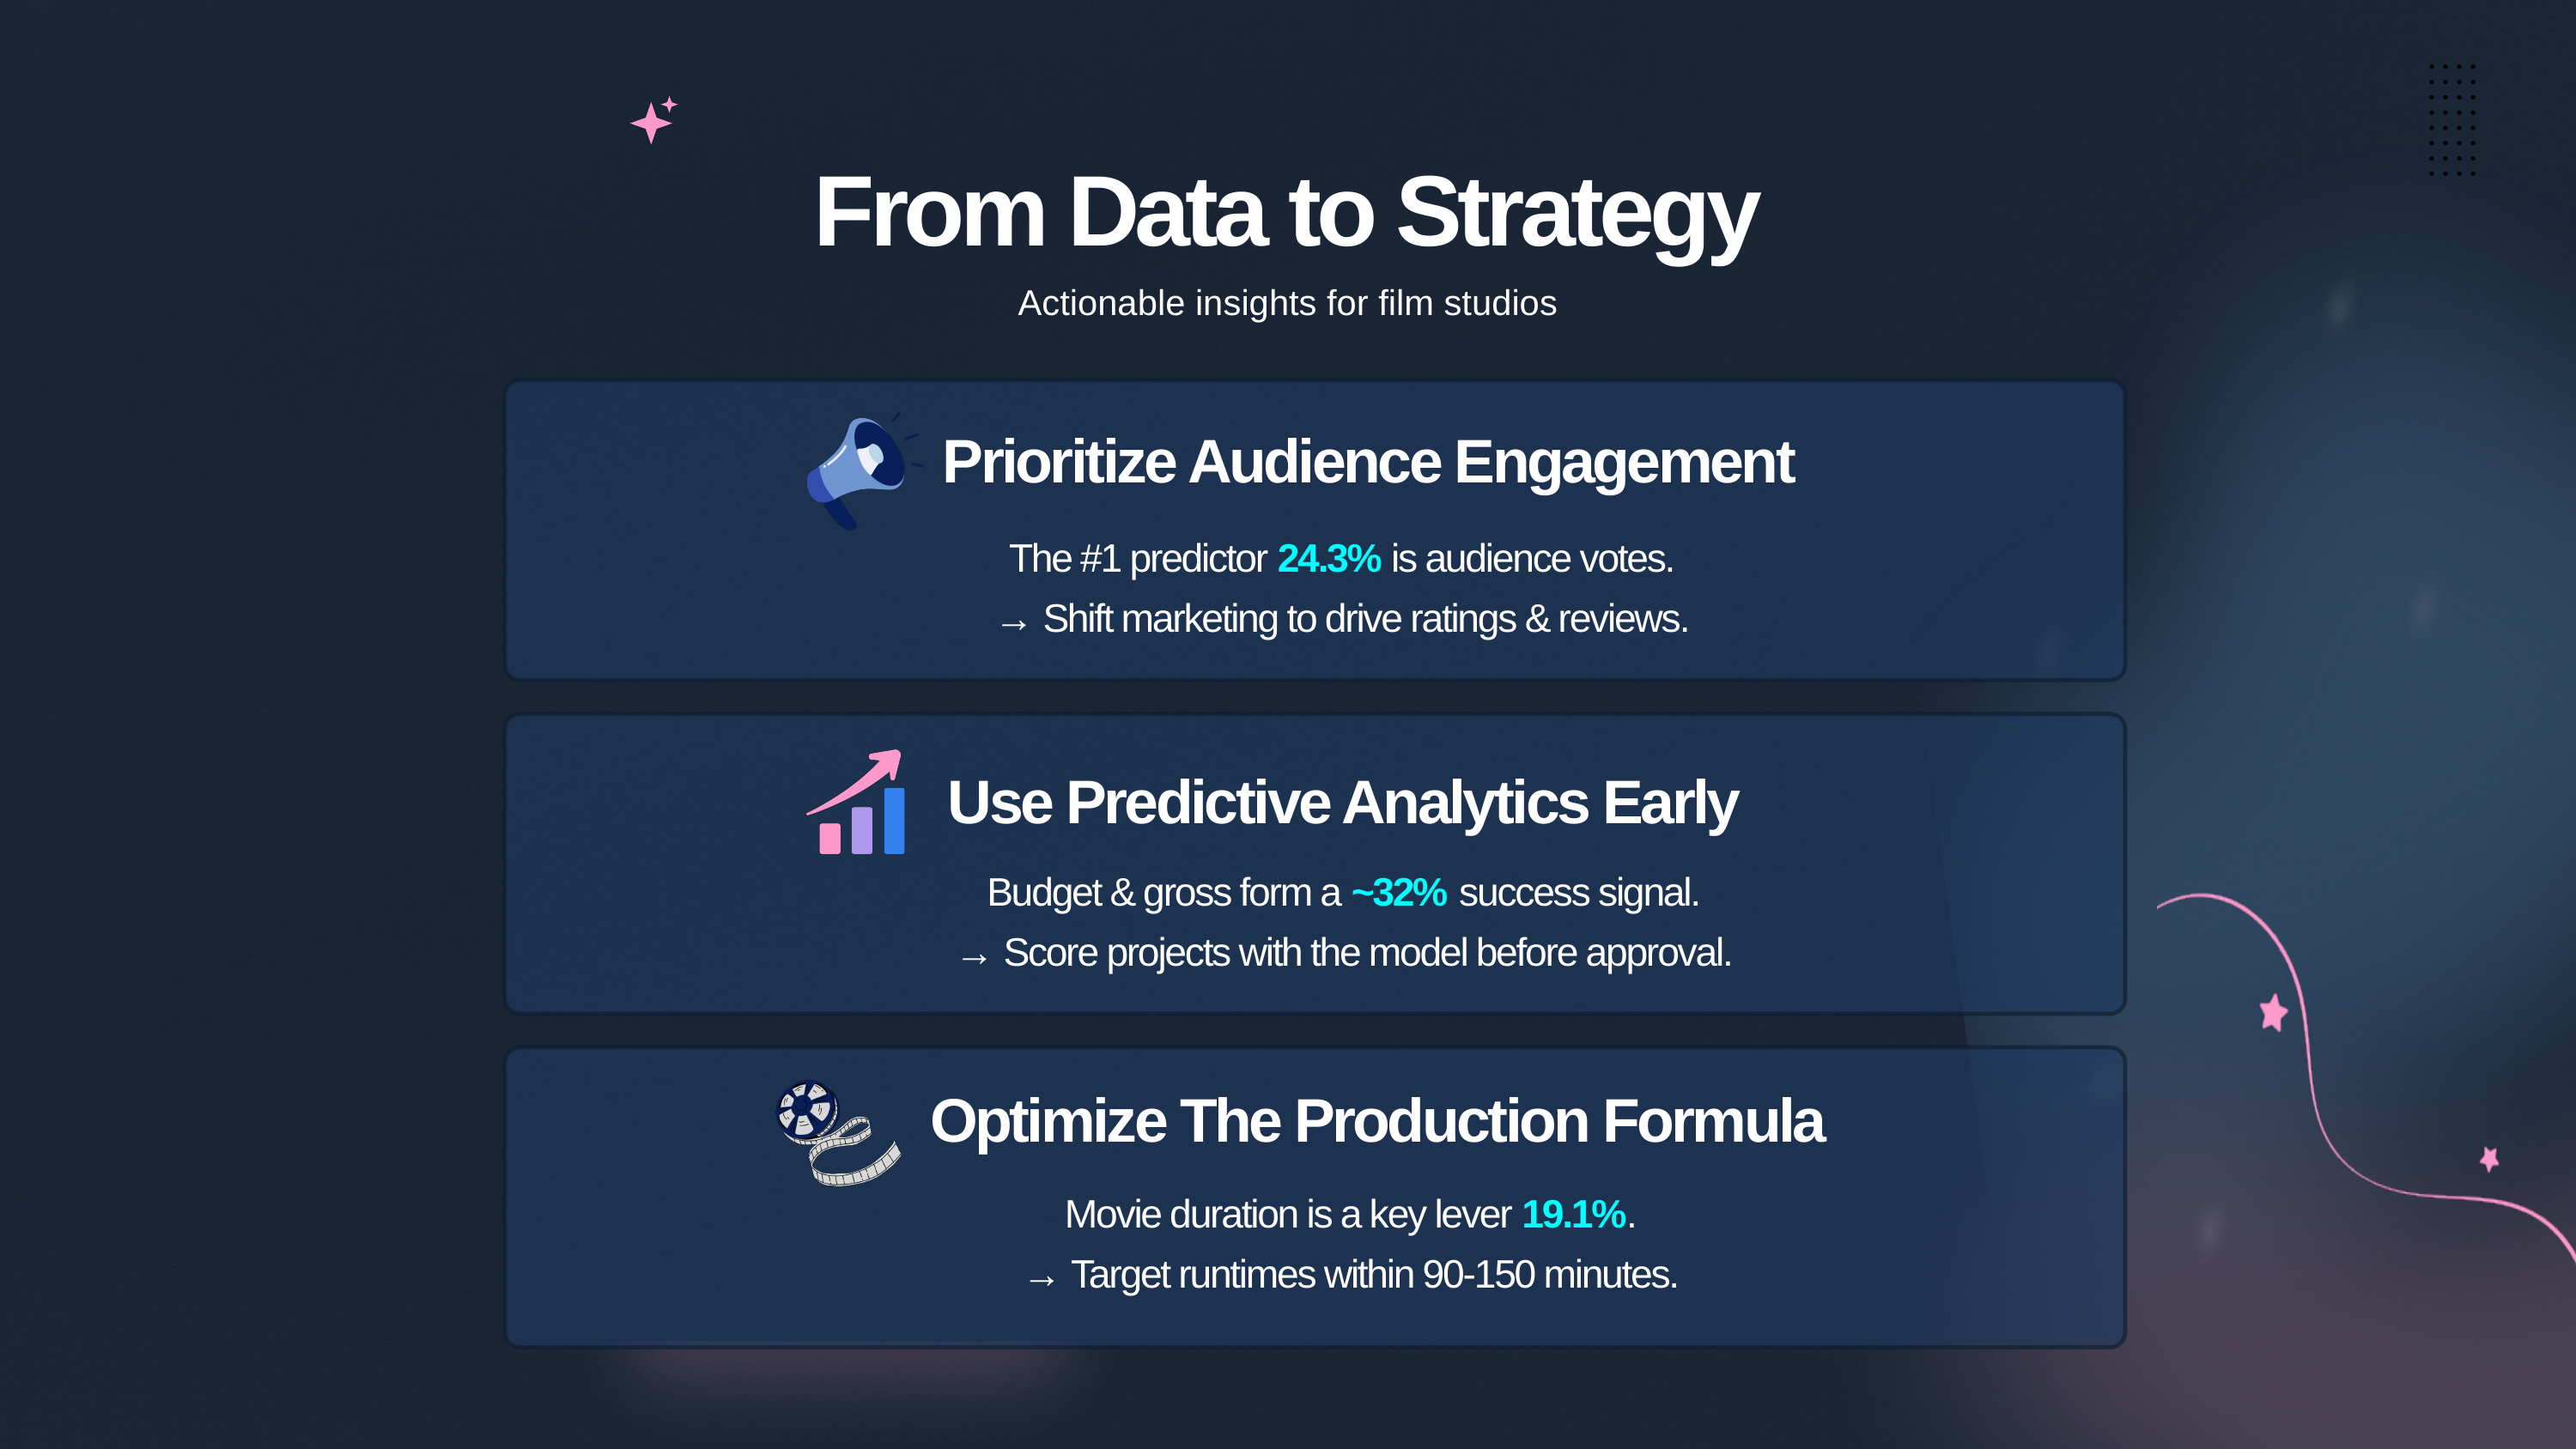

From Data to Strategy
Actionable insights for film studios

Prioritize Audience Engagement
The #1 predictor 24.3% is audience votes.
→ Shift marketing to drive ratings & reviews.

Use Predictive Analytics Early
Budget & gross form a ~32% success signal.
→ Score projects with the model before approval.

Optimize The Production Formula
Movie duration is a key lever 19.1%.
→ Target runtimes within 90-150 minutes.